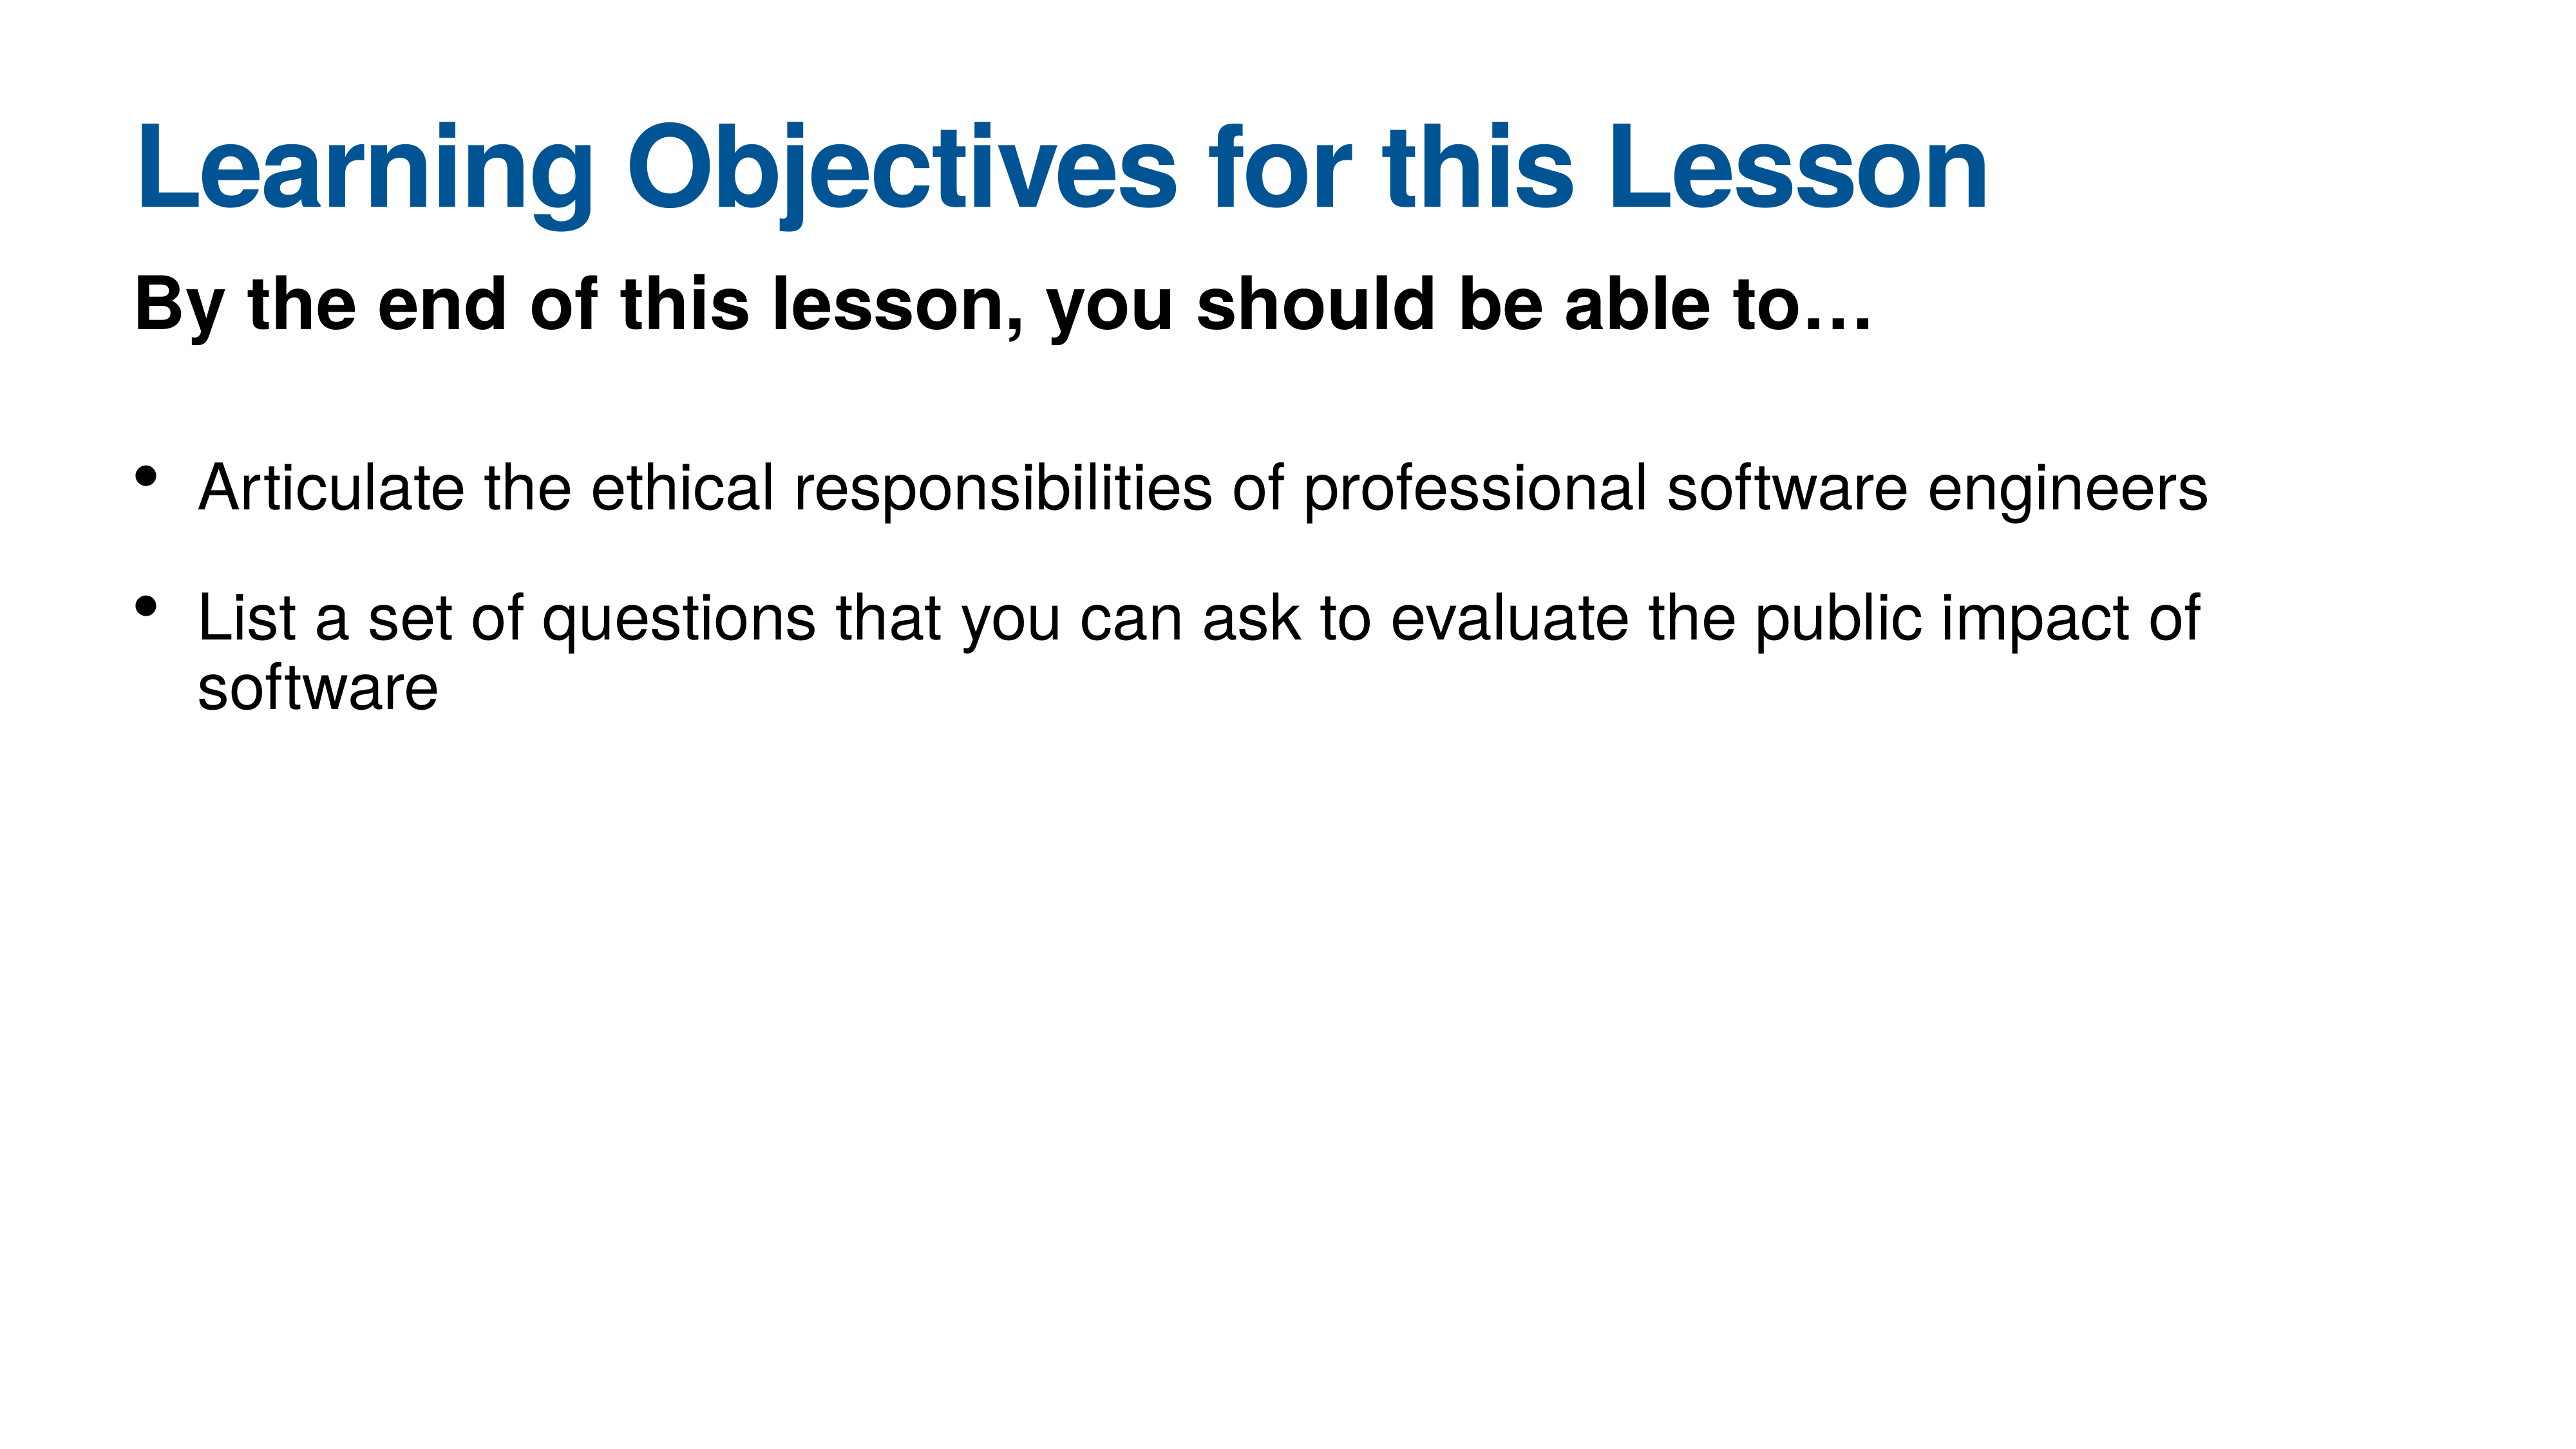

# Learning Objectives for this Lesson
By the end of this lesson, you should be able to…
Articulate the ethical responsibilities of professional software engineers
List a set of questions that you can ask to evaluate the public impact of software